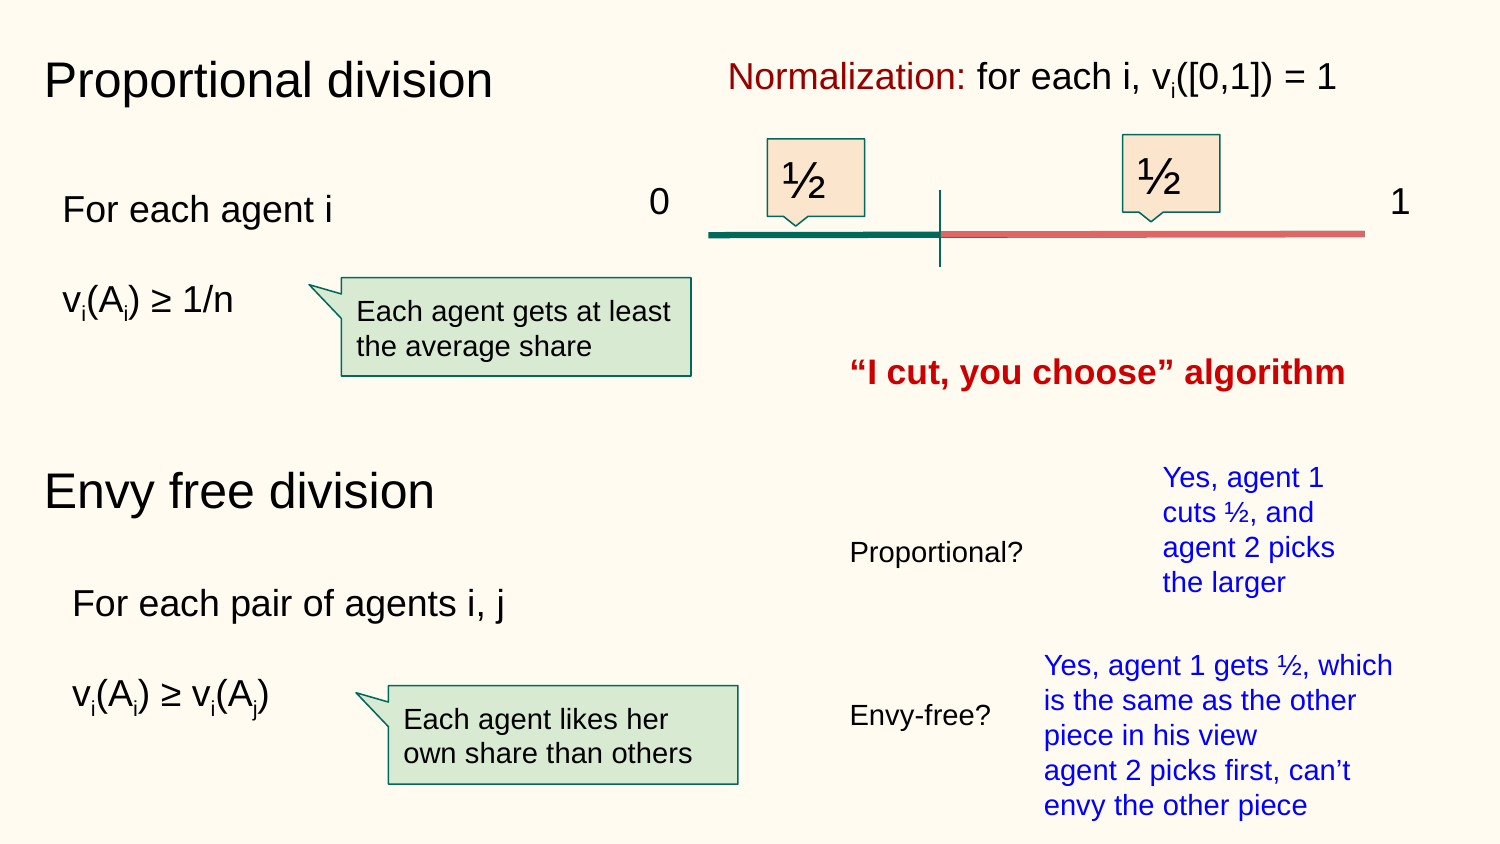

Proportional division
Normalization: for each i, vi([0,1]) = 1
½
½
0
1
For each agent i

vi(Ai) ≥ 1/n
Each agent gets at least the average share
“I cut, you choose” algorithm
# Envy free division
Yes, agent 1 cuts ½, and agent 2 picks the larger
Proportional?
For each pair of agents i, j

vi(Ai) ≥ vi(Aj)
Yes, agent 1 gets ½, which is the same as the other piece in his view
agent 2 picks first, can’t envy the other piece
Envy-free?
Each agent likes her own share than others